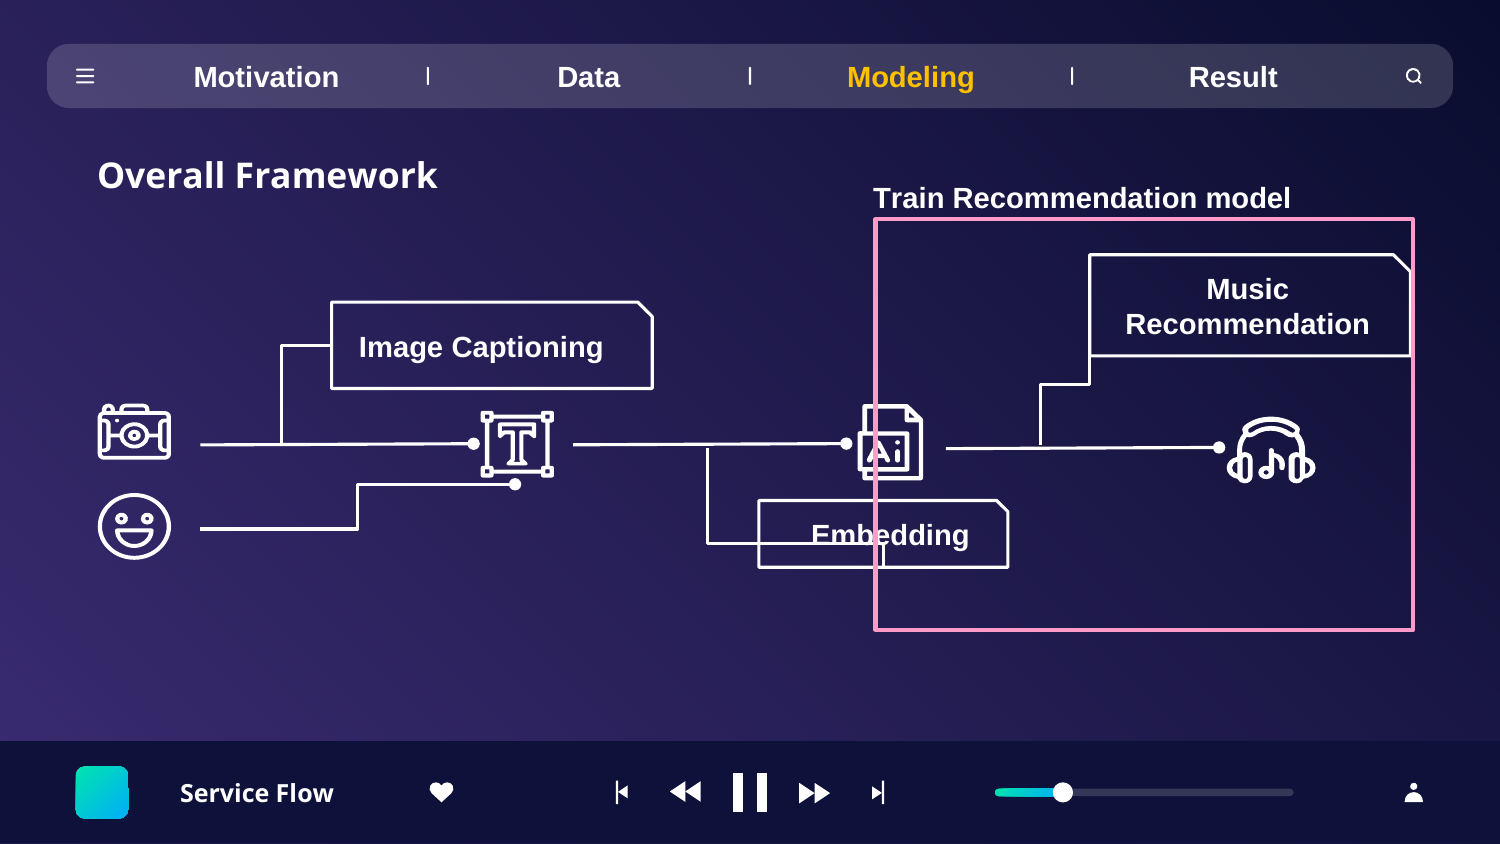

Motivation
Data
Modeling
Result
Overall Framework
Train Recommendation model

Music Recommendation

Image Captioning

Embedding

Service Flow